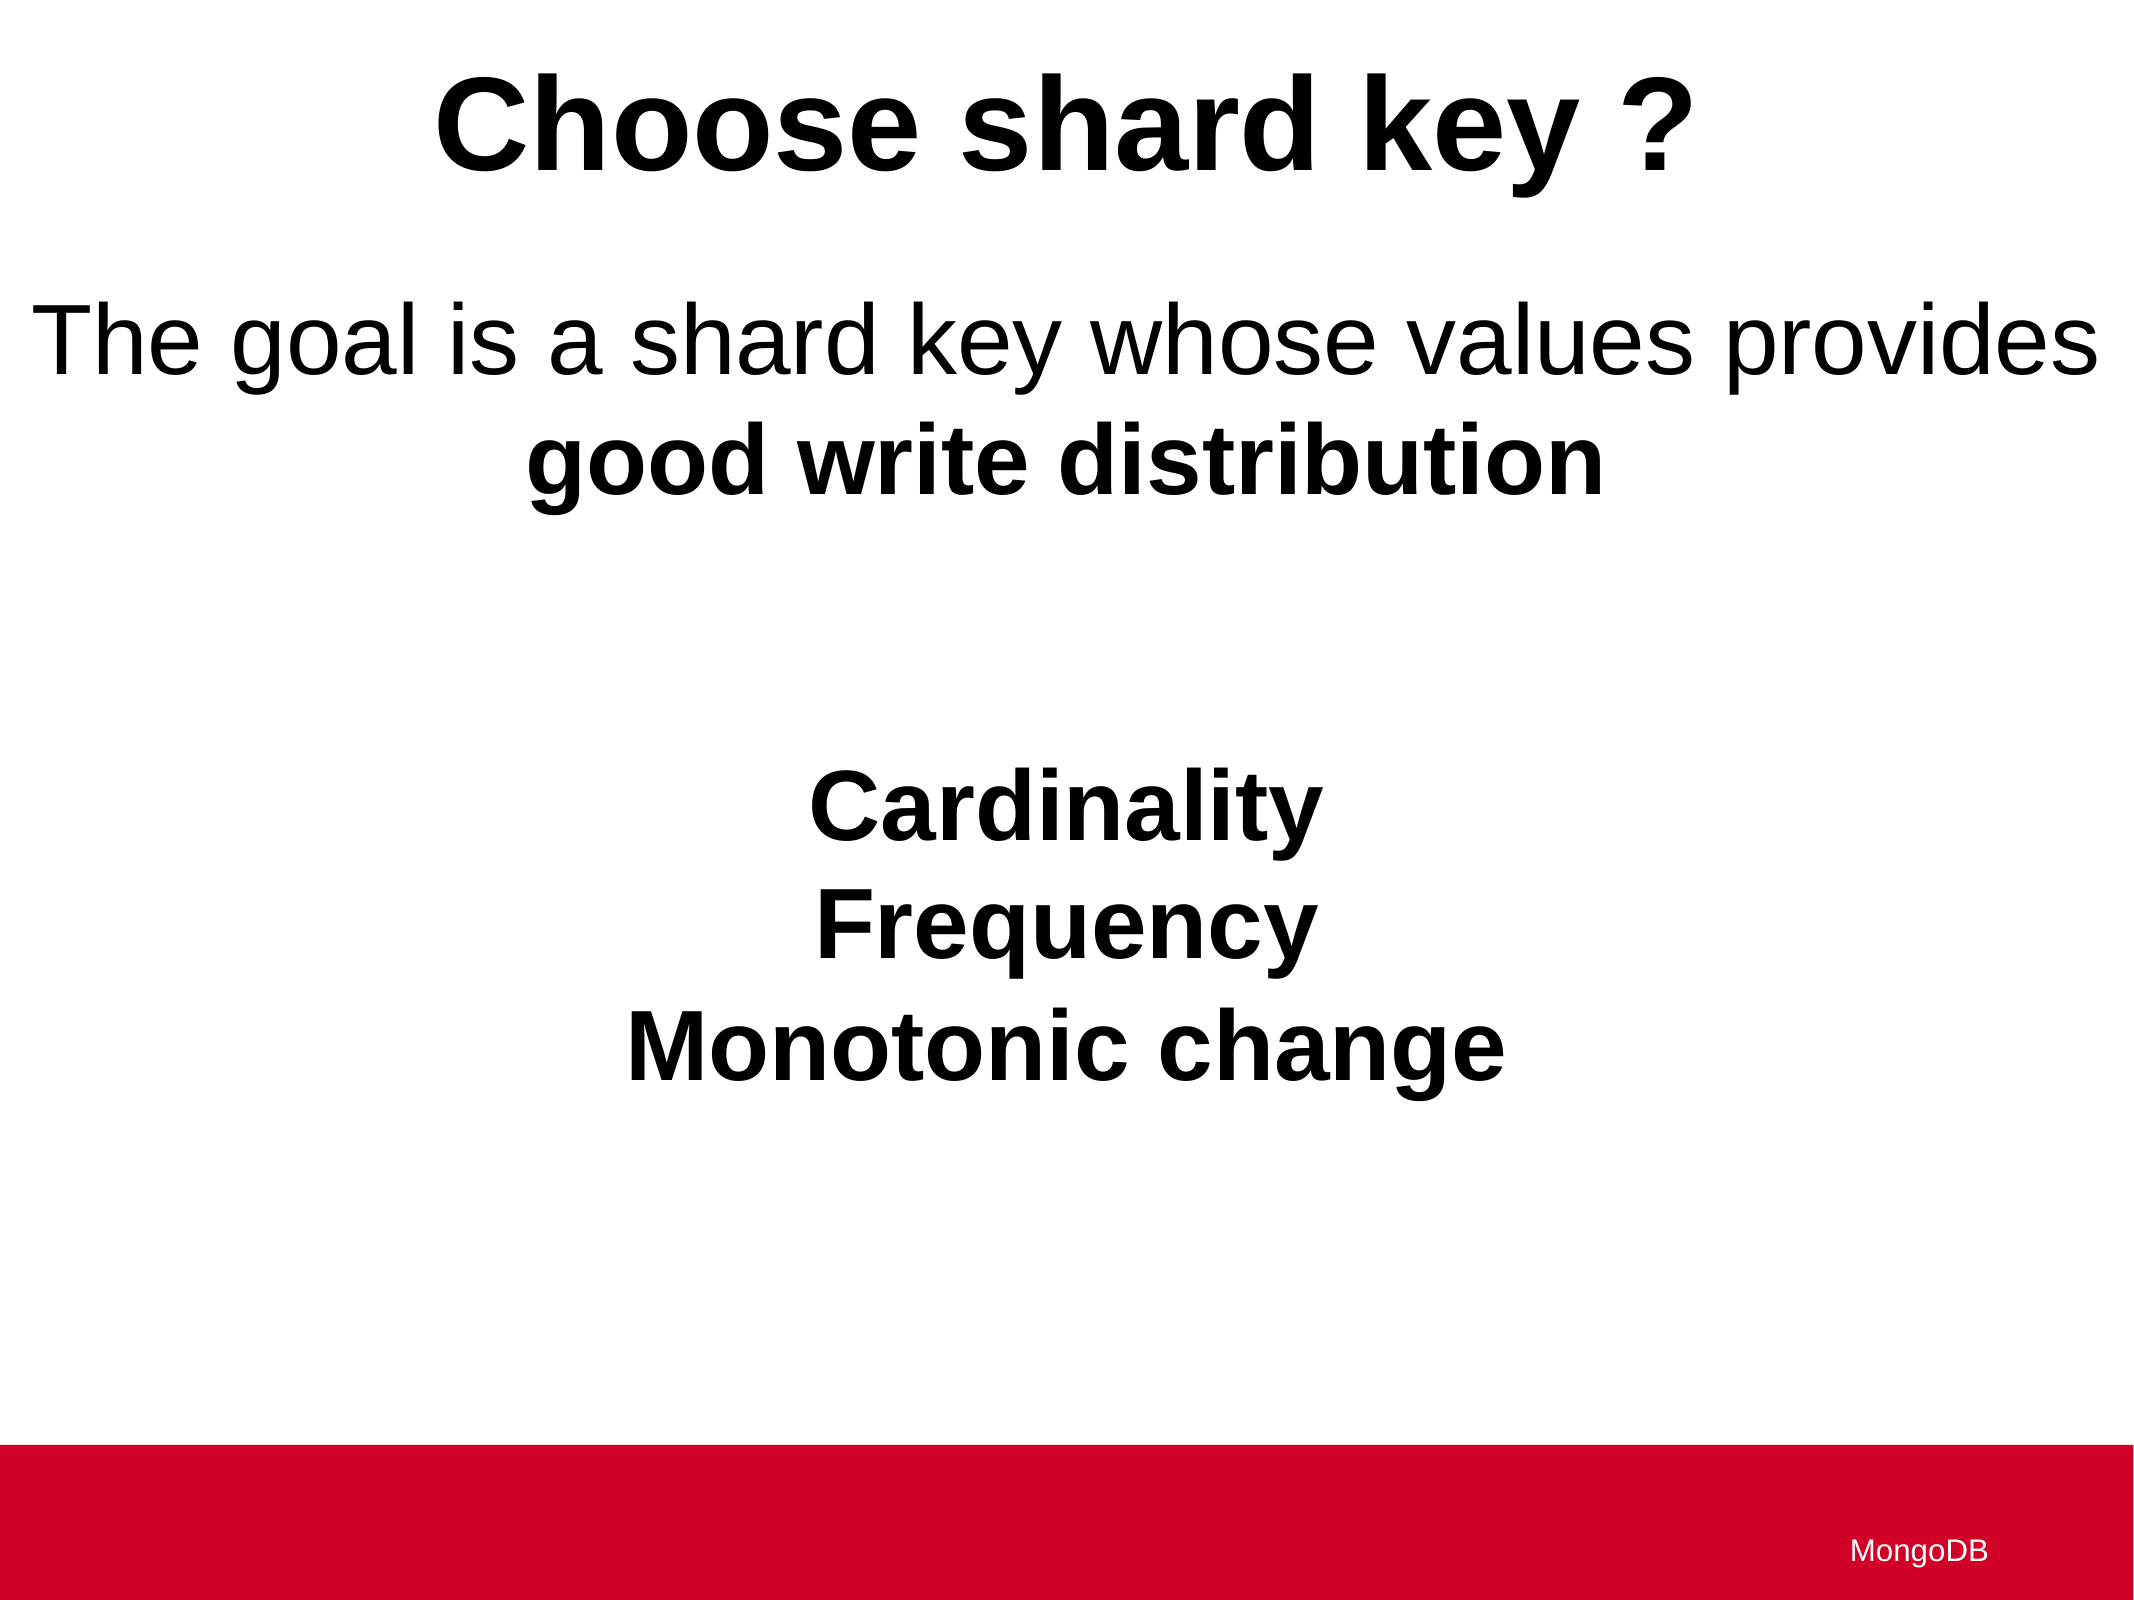

Choose shard key ?
The goal is a shard key whose values provides good write distribution
Cardinality
Frequency
Monotonic change
89